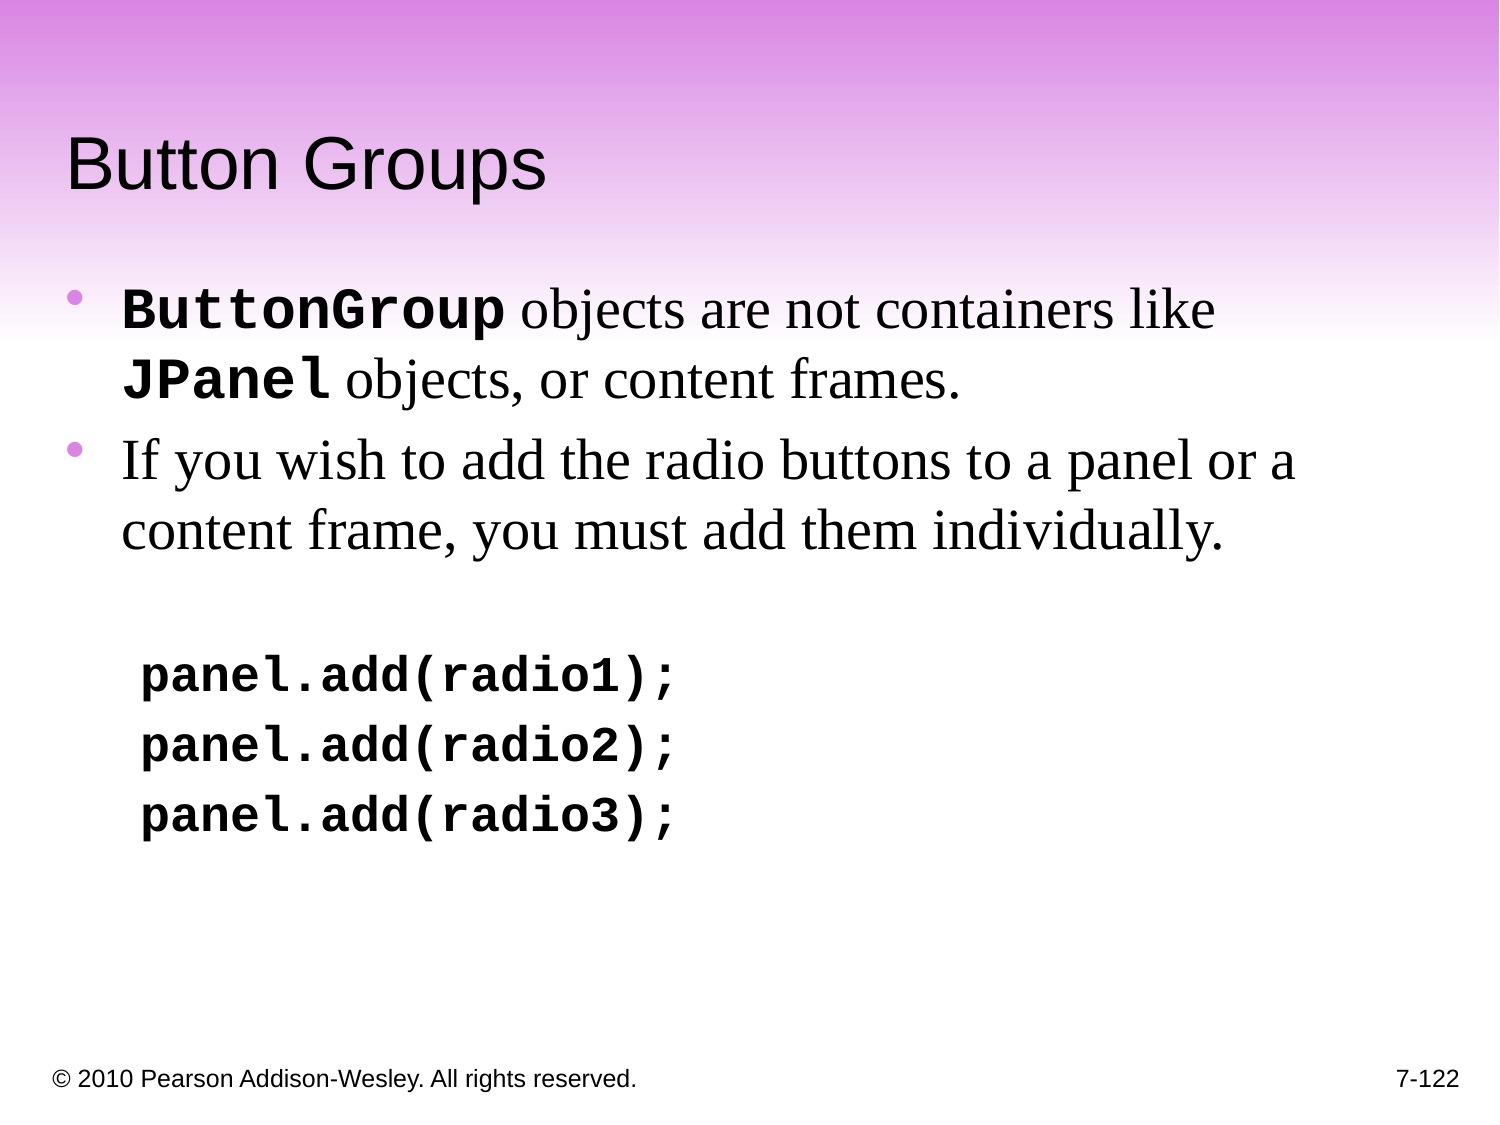

Button Groups
ButtonGroup objects are not containers like JPanel objects, or content frames.
If you wish to add the radio buttons to a panel or a content frame, you must add them individually.
panel.add(radio1);
panel.add(radio2);
panel.add(radio3);
7-122